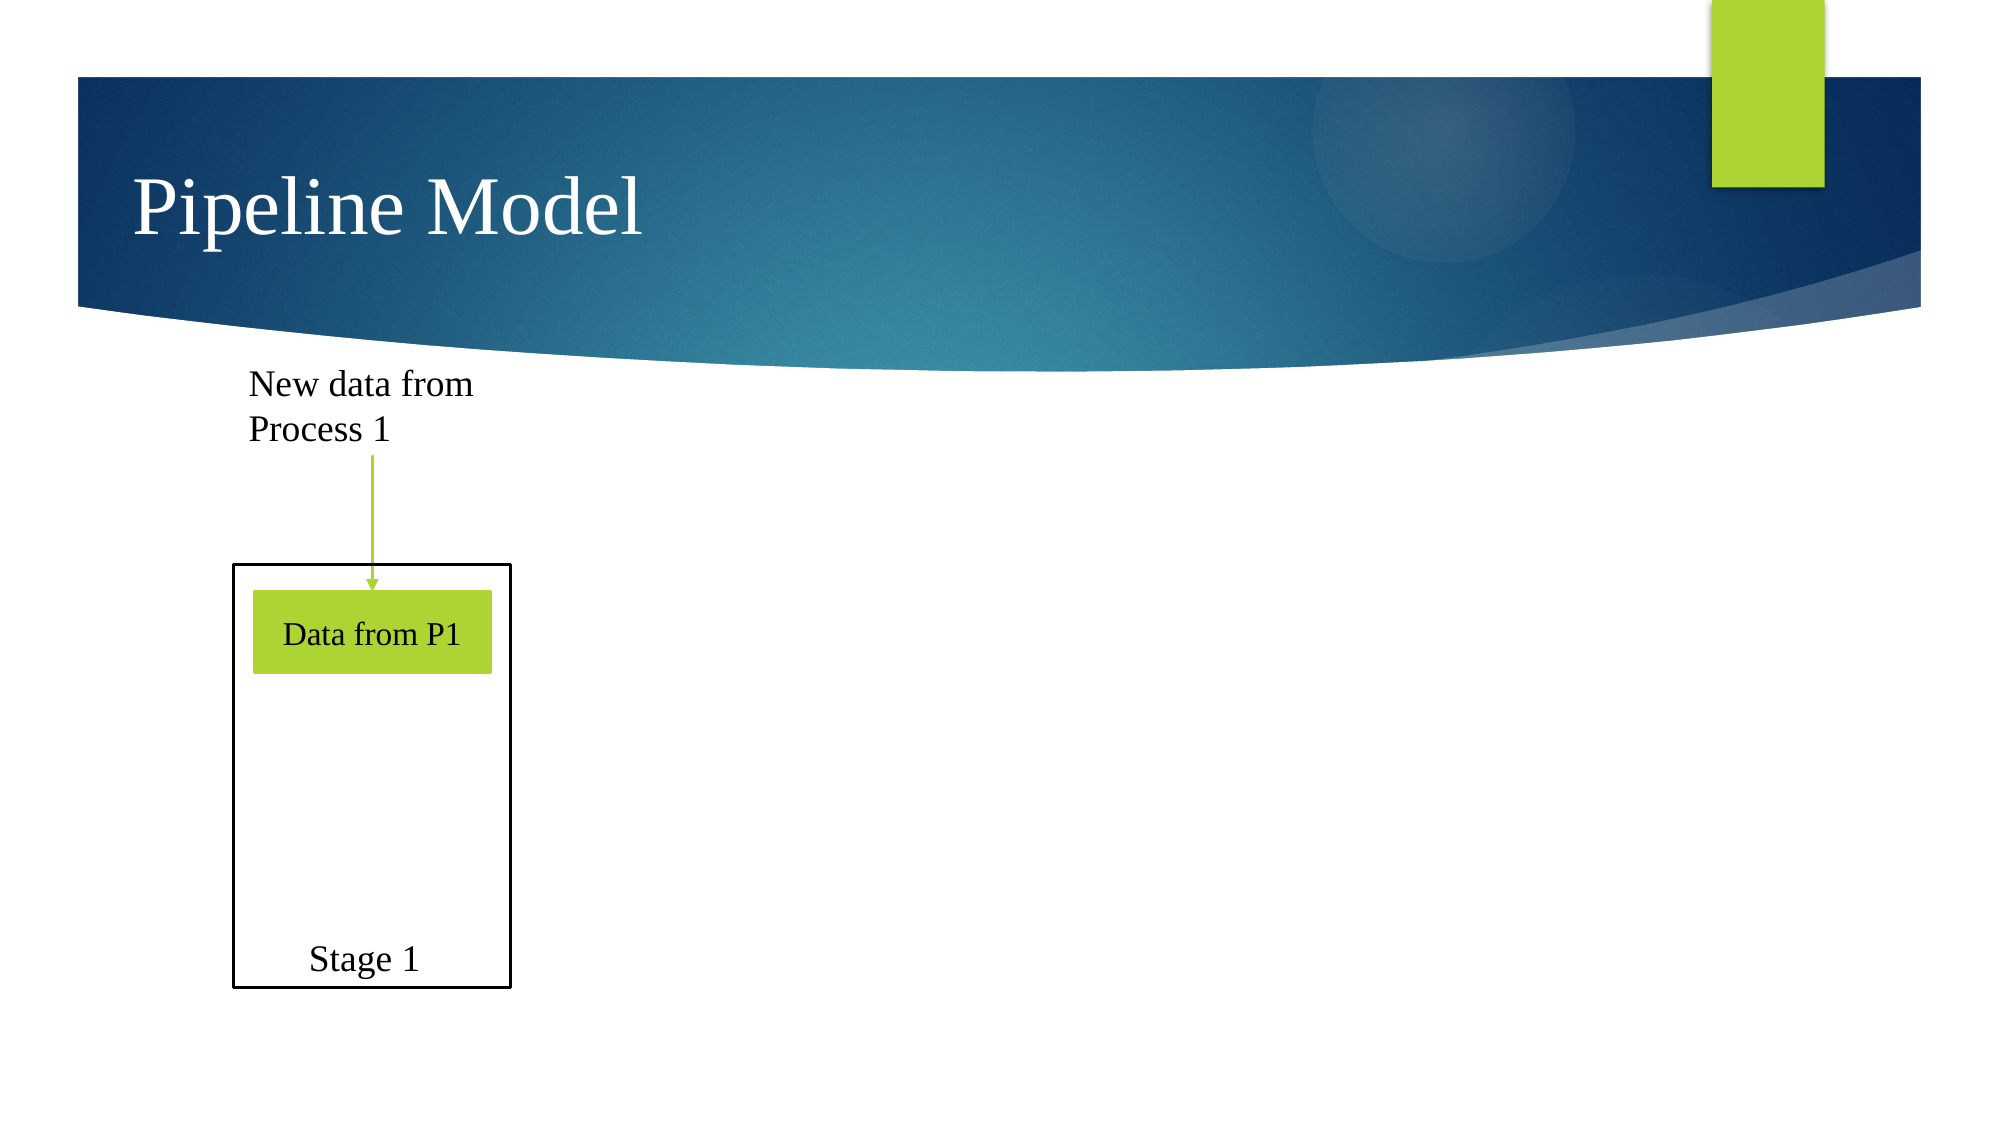

Pipeline Model
New data from Process 1

Data from P1
Stage 1